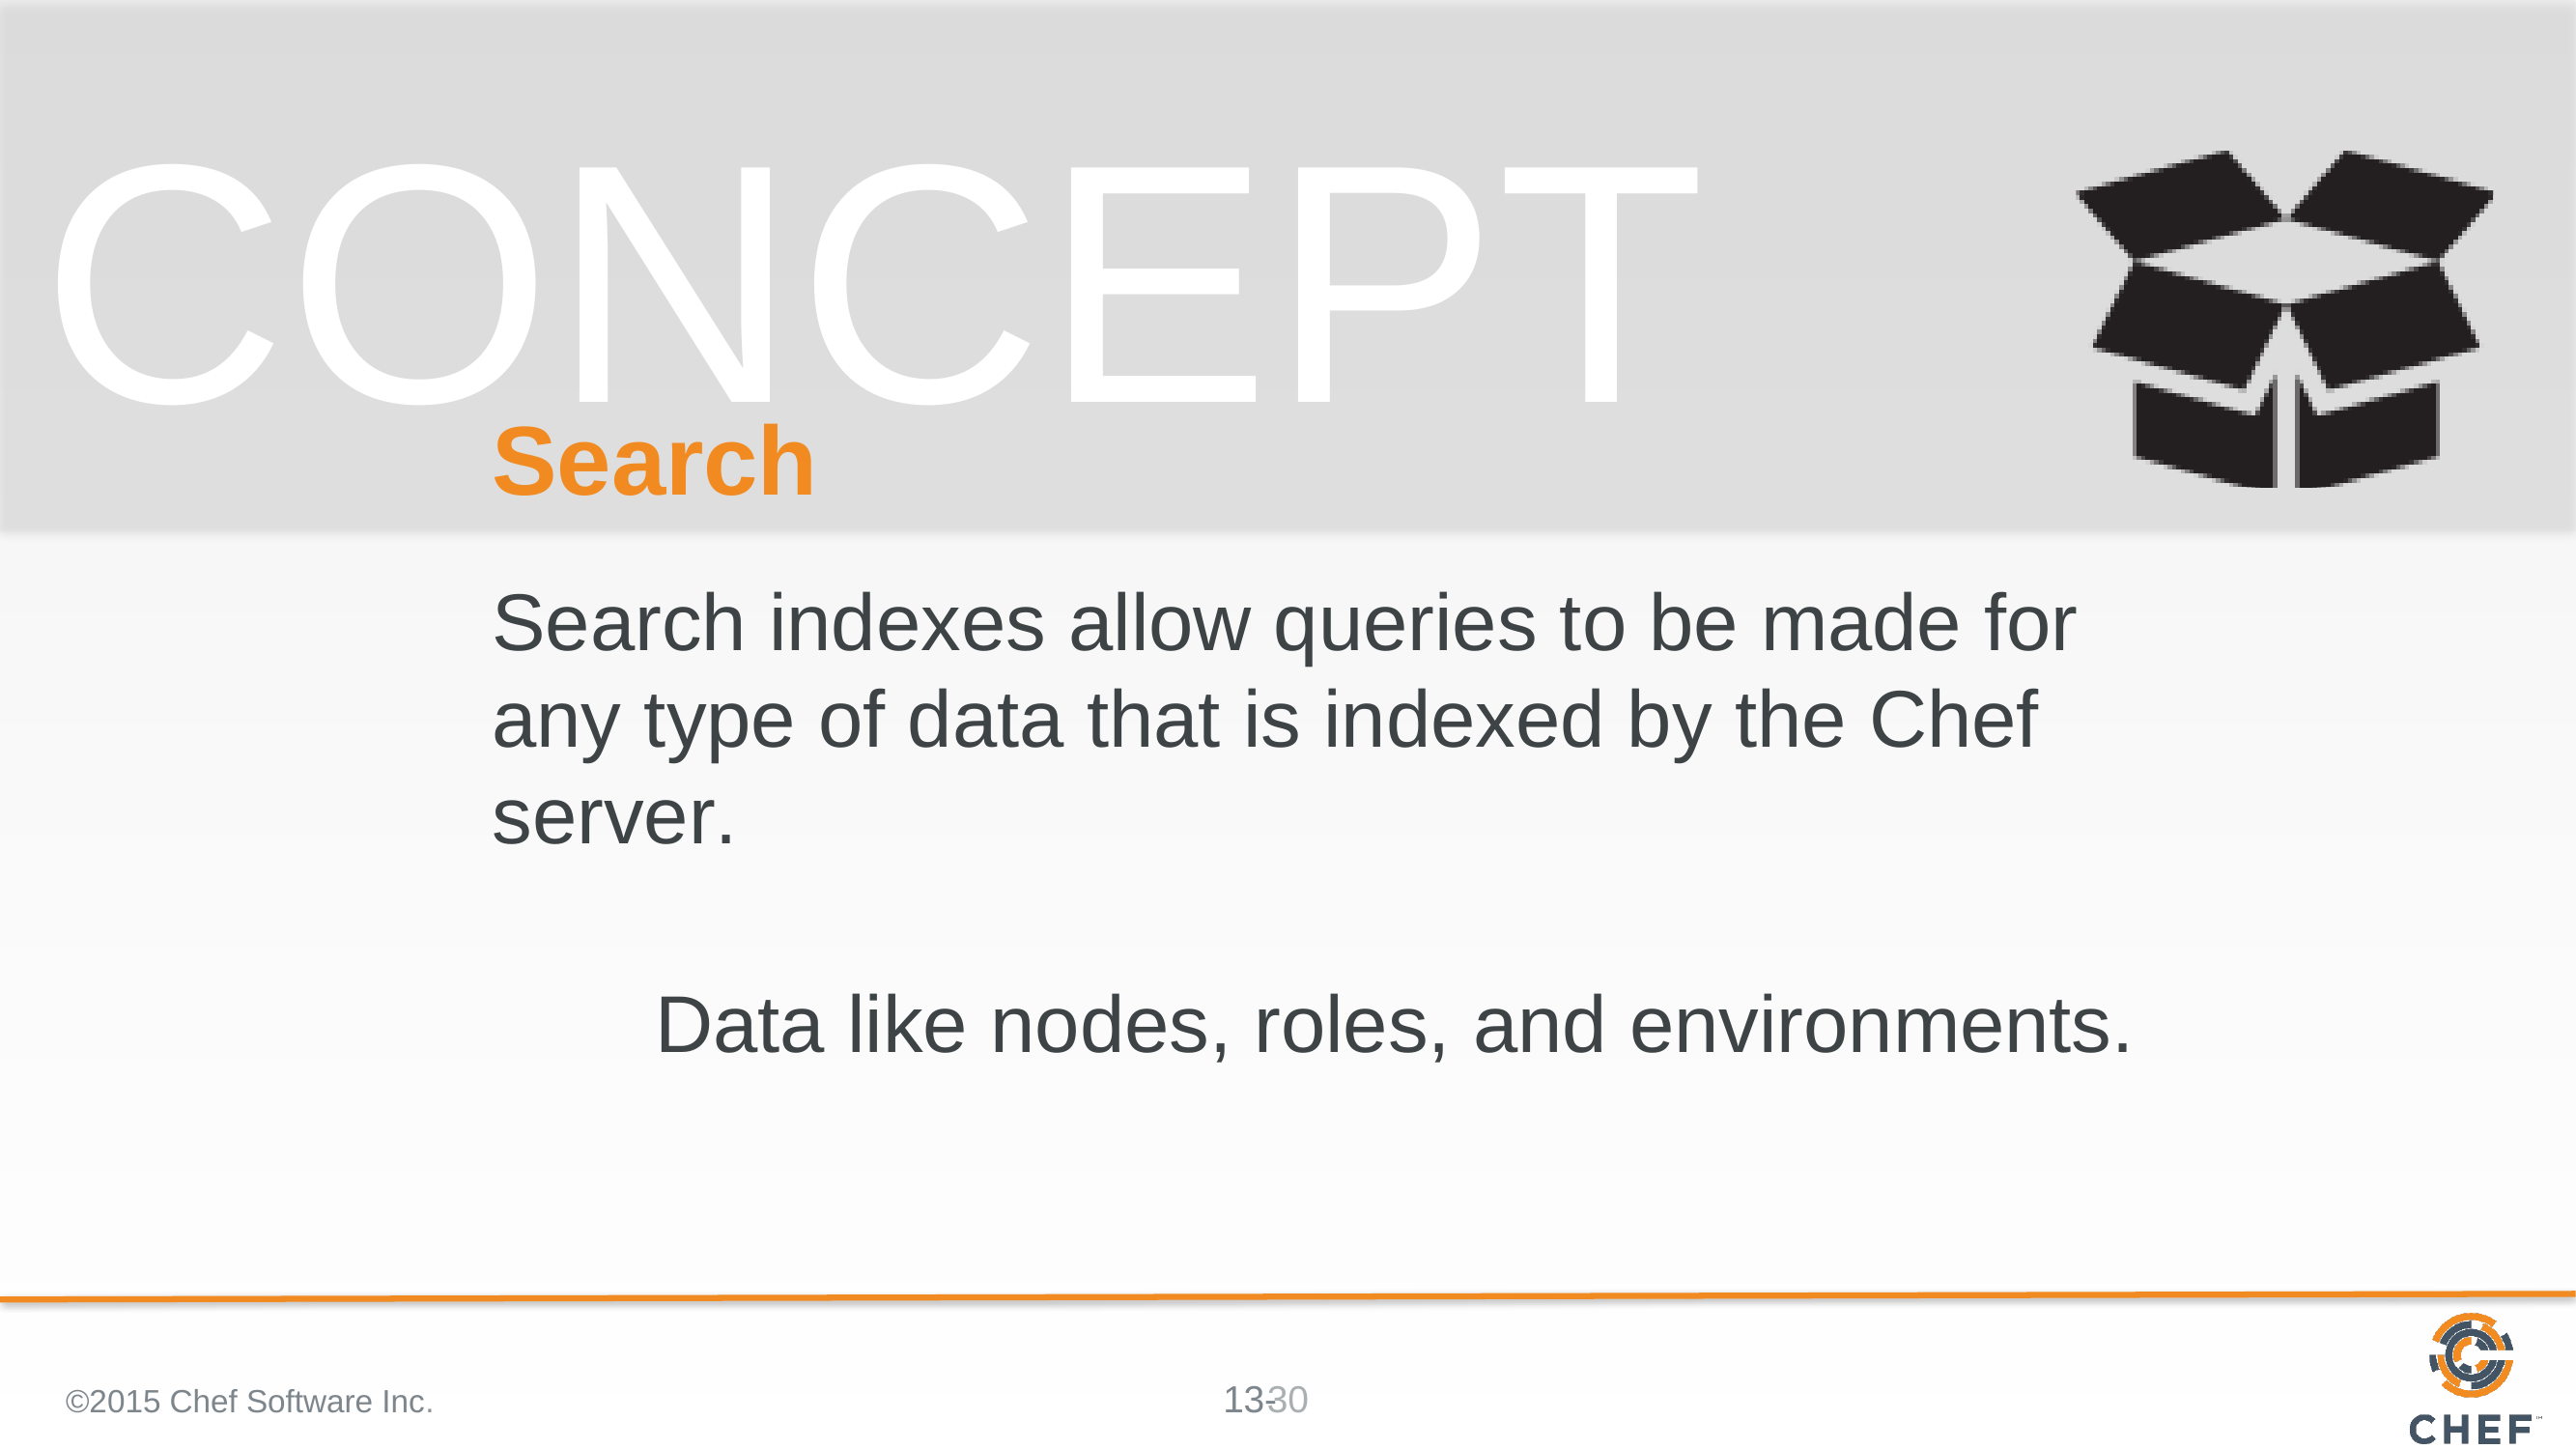

# Search
Search indexes allow queries to be made for any type of data that is indexed by the Chef server.

Data like nodes, roles, and environments.
©2015 Chef Software Inc.
30